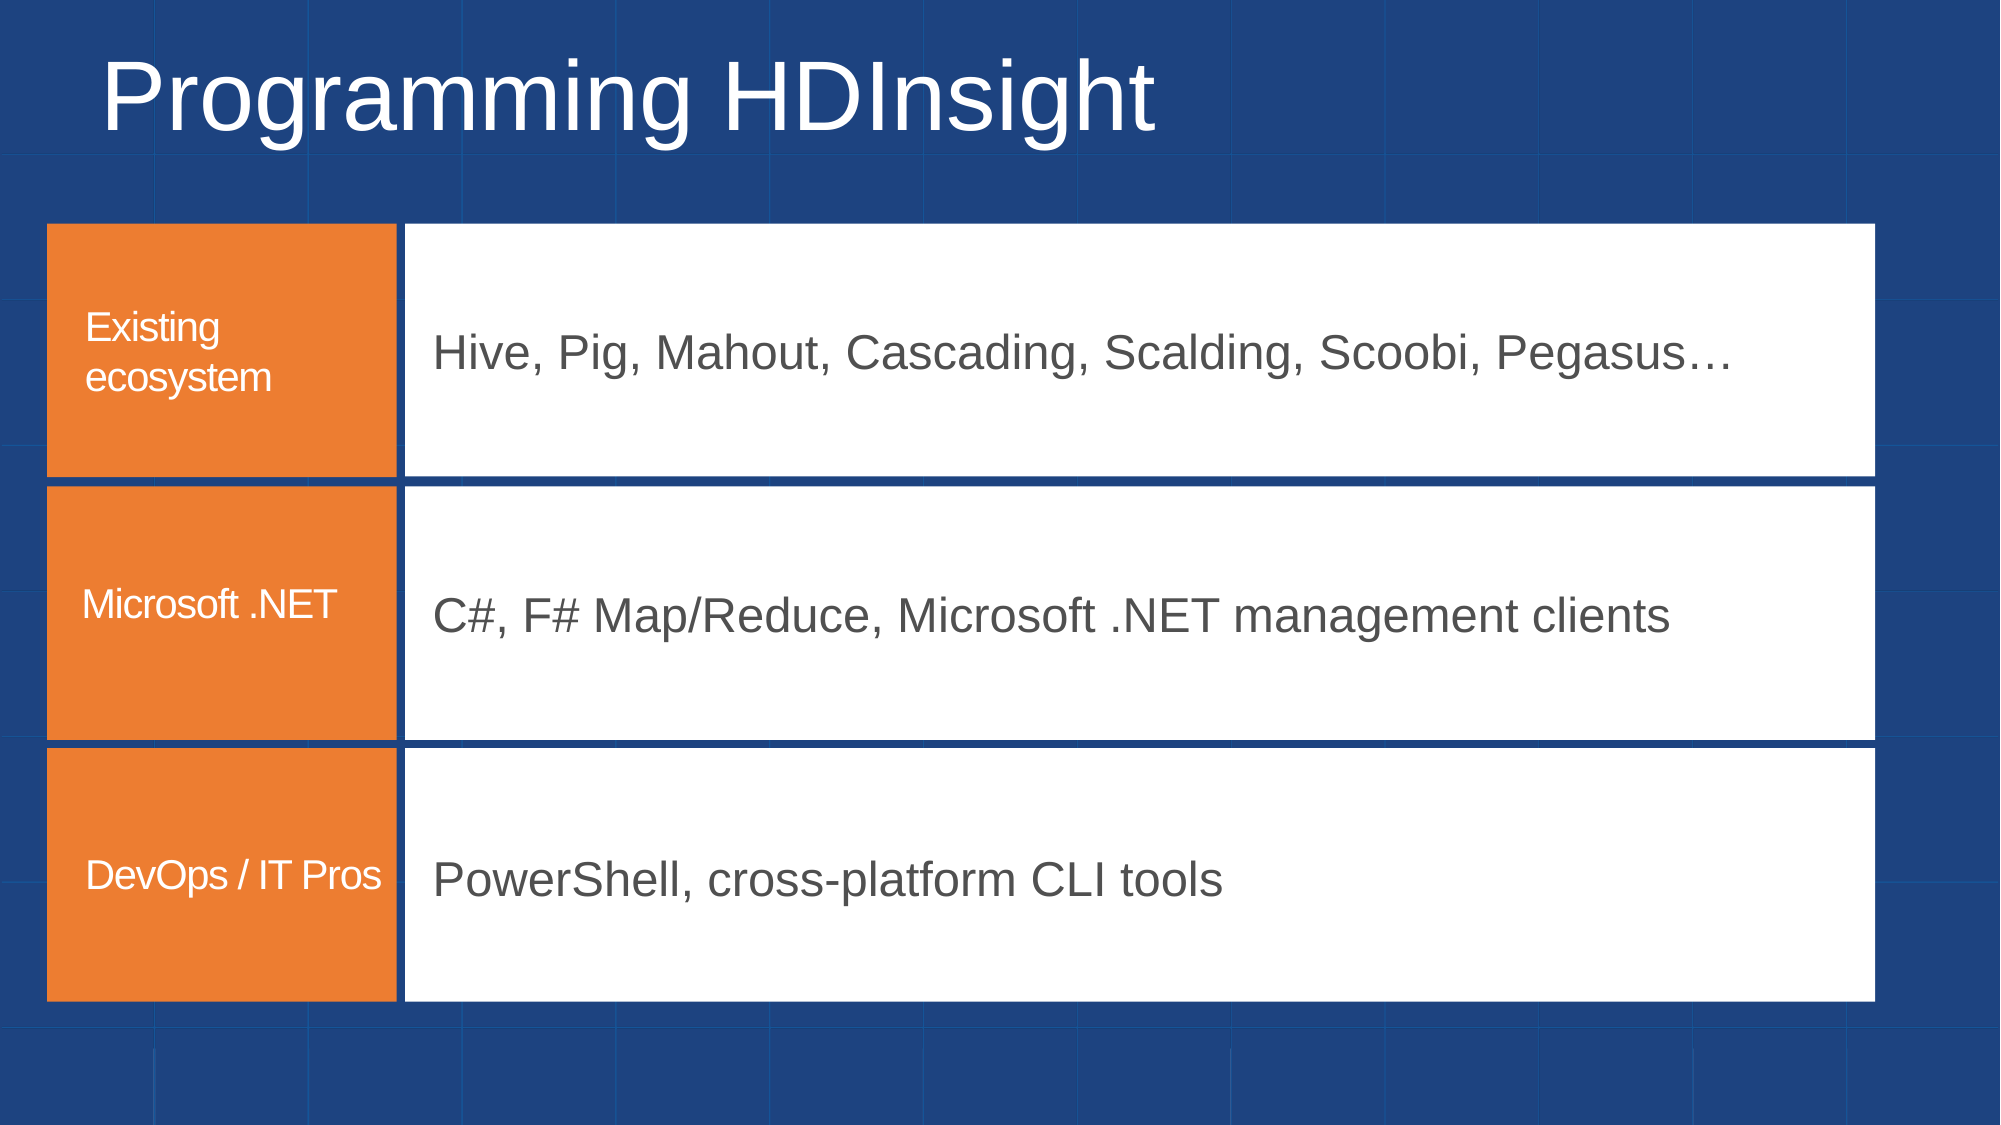

# Programming HDInsight

Existing ecosystem

Hive, Pig, Mahout, Cascading, Scalding, Scoobi, Pegasus…

Microsoft .NET

C#, F# Map/Reduce, Microsoft .NET management clients

DevOps / IT Pros

PowerShell, cross-platform CLI tools